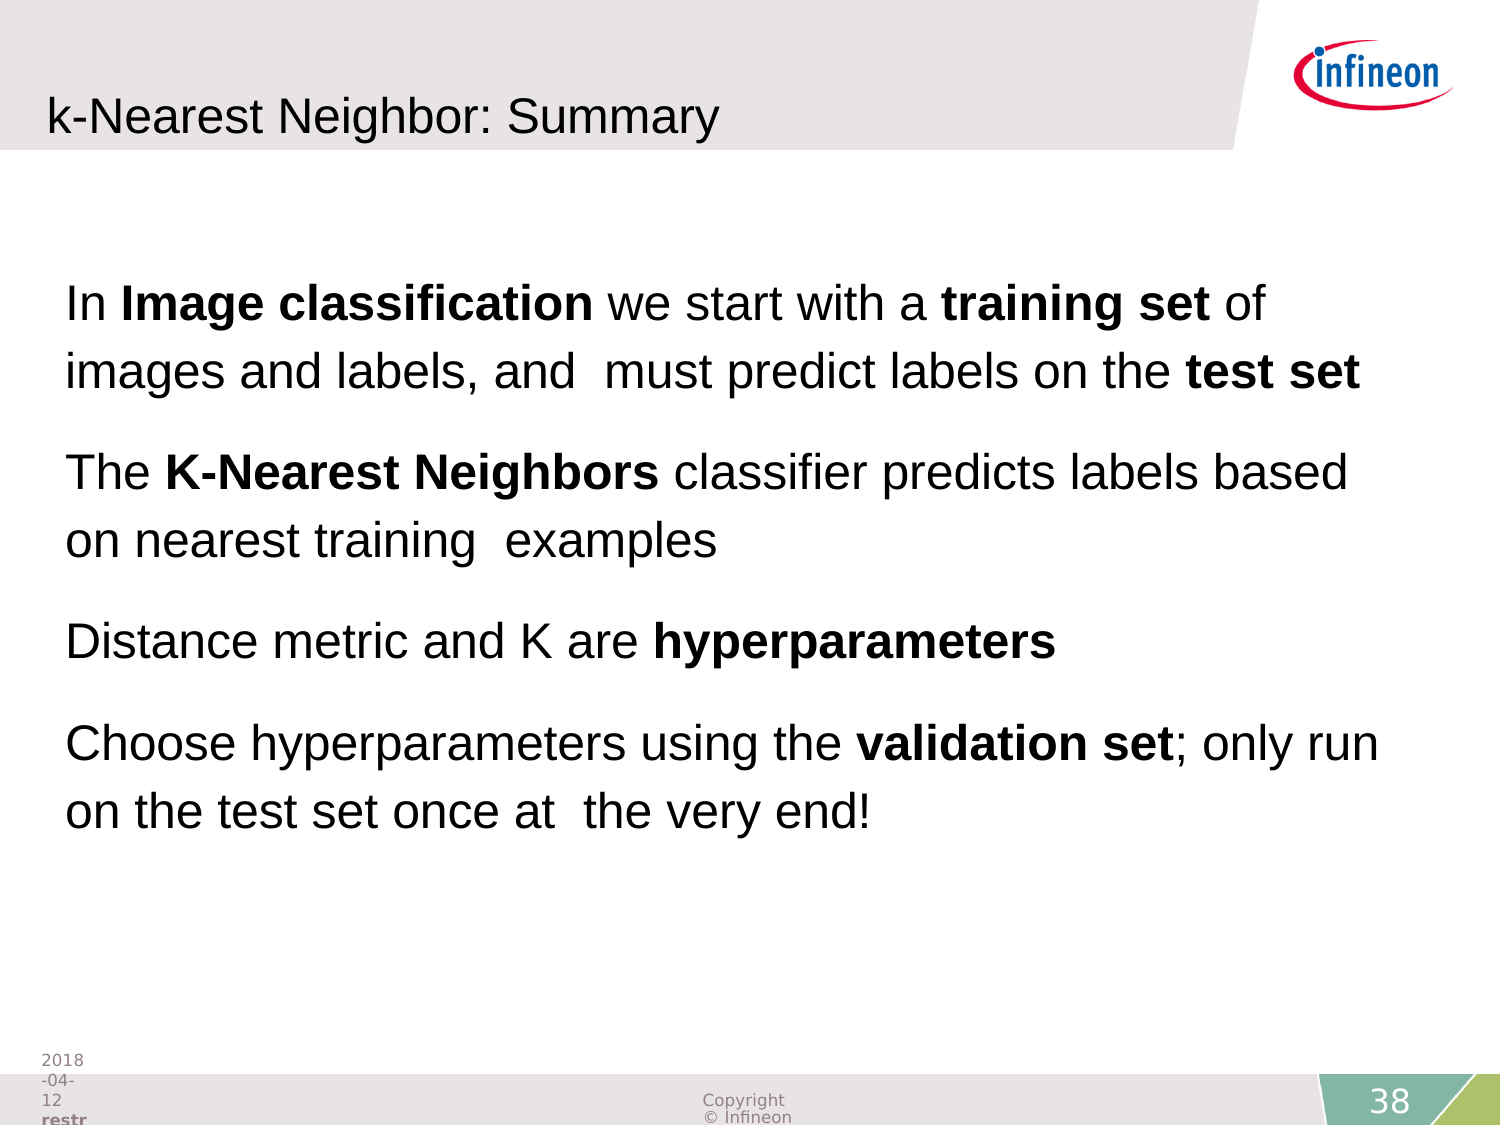

k-Nearest Neighbor: Summary
In Image classification we start with a training set of images and labels, and  must predict labels on the test set
The K-Nearest Neighbors classifier predicts labels based on nearest training  examples

Distance metric and K are hyperparameters
Choose hyperparameters using the validation set; only run on the test set once at  the very end!
Lecture 2 -
2018-04-12   restricted
Copyright © Infineon Technologies AG 2018. All rights reserved.
38